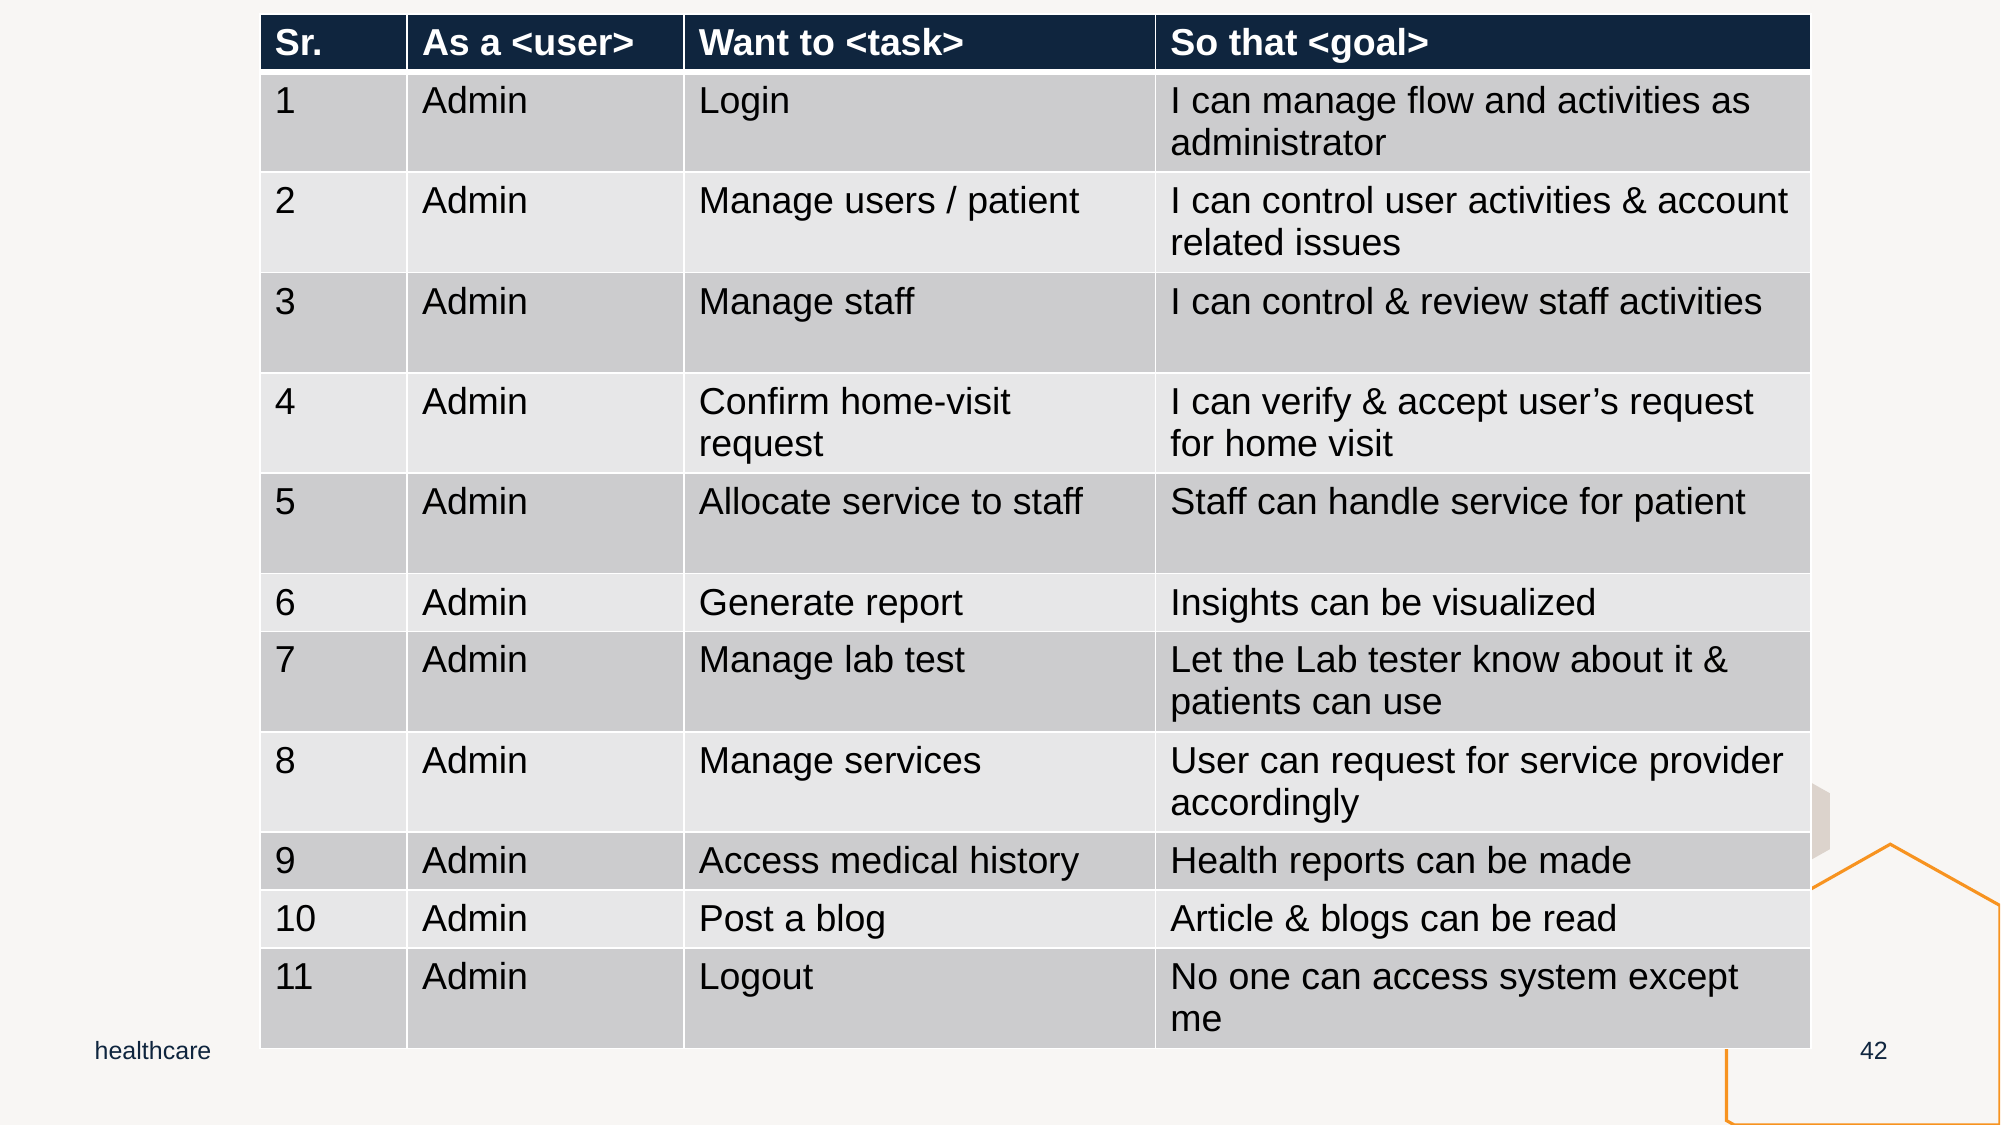

| Sr. | As a <user> | Want to <task> | So that <goal> |
| --- | --- | --- | --- |
| 1 | Admin | Login | I can manage flow and activities as administrator |
| 2 | Admin | Manage users / patient | I can control user activities & account related issues |
| 3 | Admin | Manage staff | I can control & review staff activities |
| 4 | Admin | Confirm home-visit request | I can verify & accept user’s request for home visit |
| 5 | Admin | Allocate service to staff | Staff can handle service for patient |
| 6 | Admin | Generate report | Insights can be visualized |
| 7 | Admin | Manage lab test | Let the Lab tester know about it & patients can use |
| 8 | Admin | Manage services | User can request for service provider accordingly |
| 9 | Admin | Access medical history | Health reports can be made |
| 10 | Admin | Post a blog | Article & blogs can be read |
| 11 | Admin | Logout | No one can access system except me |
healthcare
42